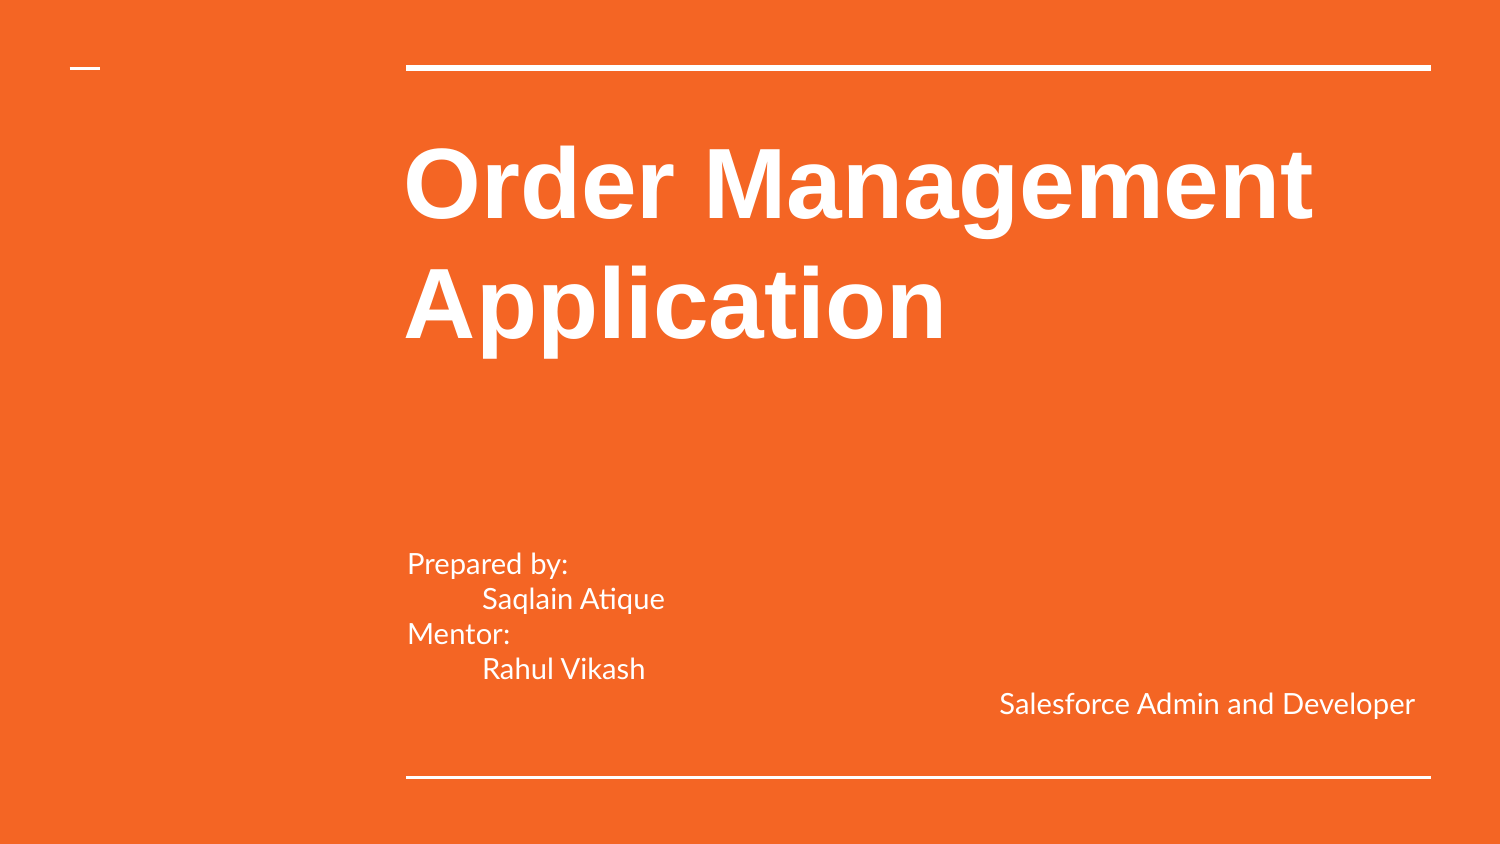

# Order Management Application
Prepared by:
Saqlain Atique
Mentor:
Rahul Vikash
Salesforce Admin and Developer